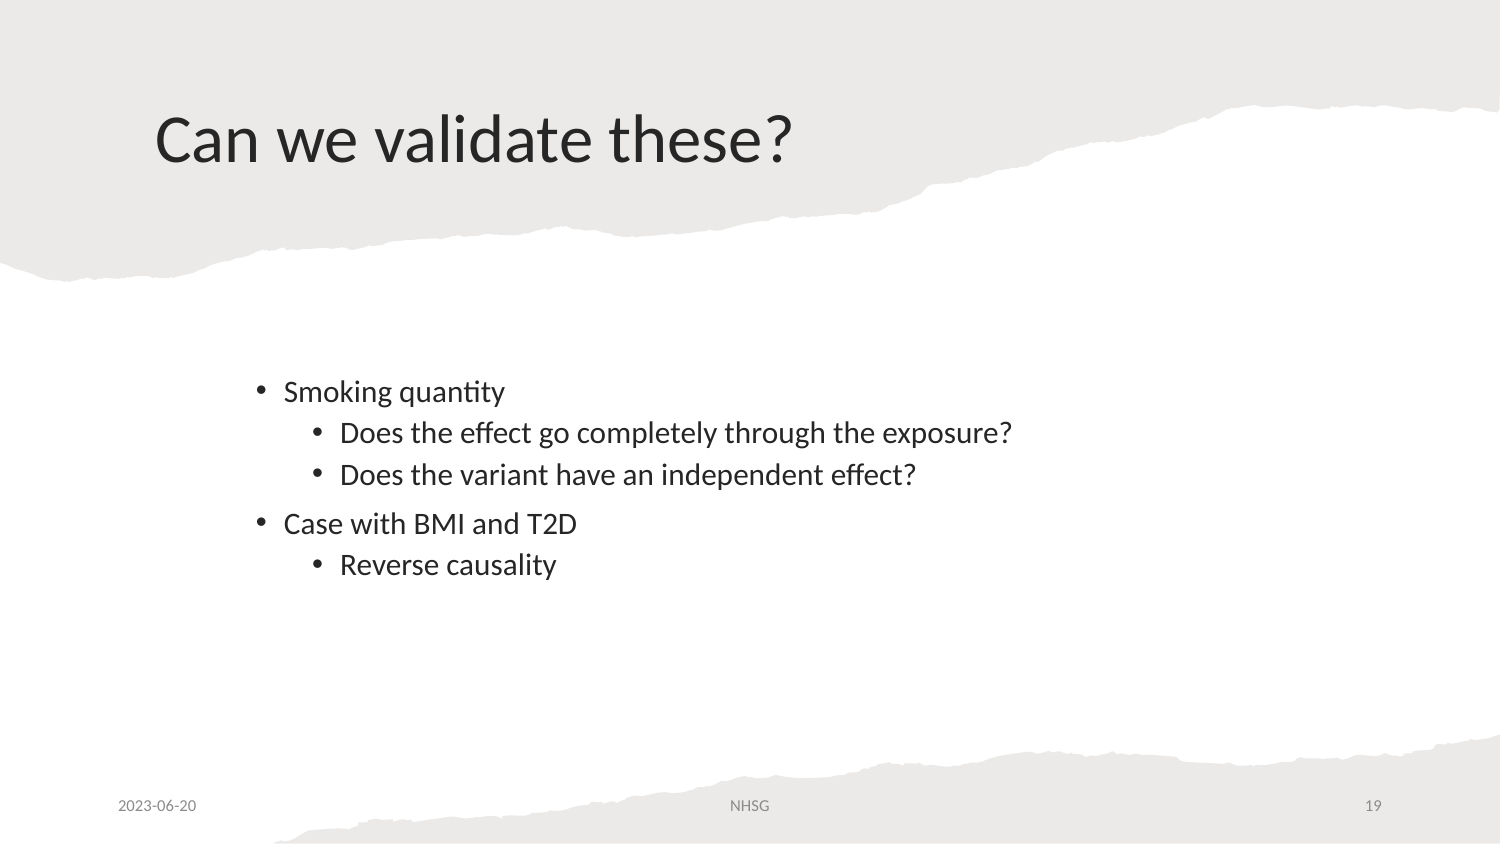

# Can we validate these?
Smoking quantity
Does the effect go completely through the exposure?
Does the variant have an independent effect?
Case with BMI and T2D
Reverse causality

2023-06-20
NHSG
19